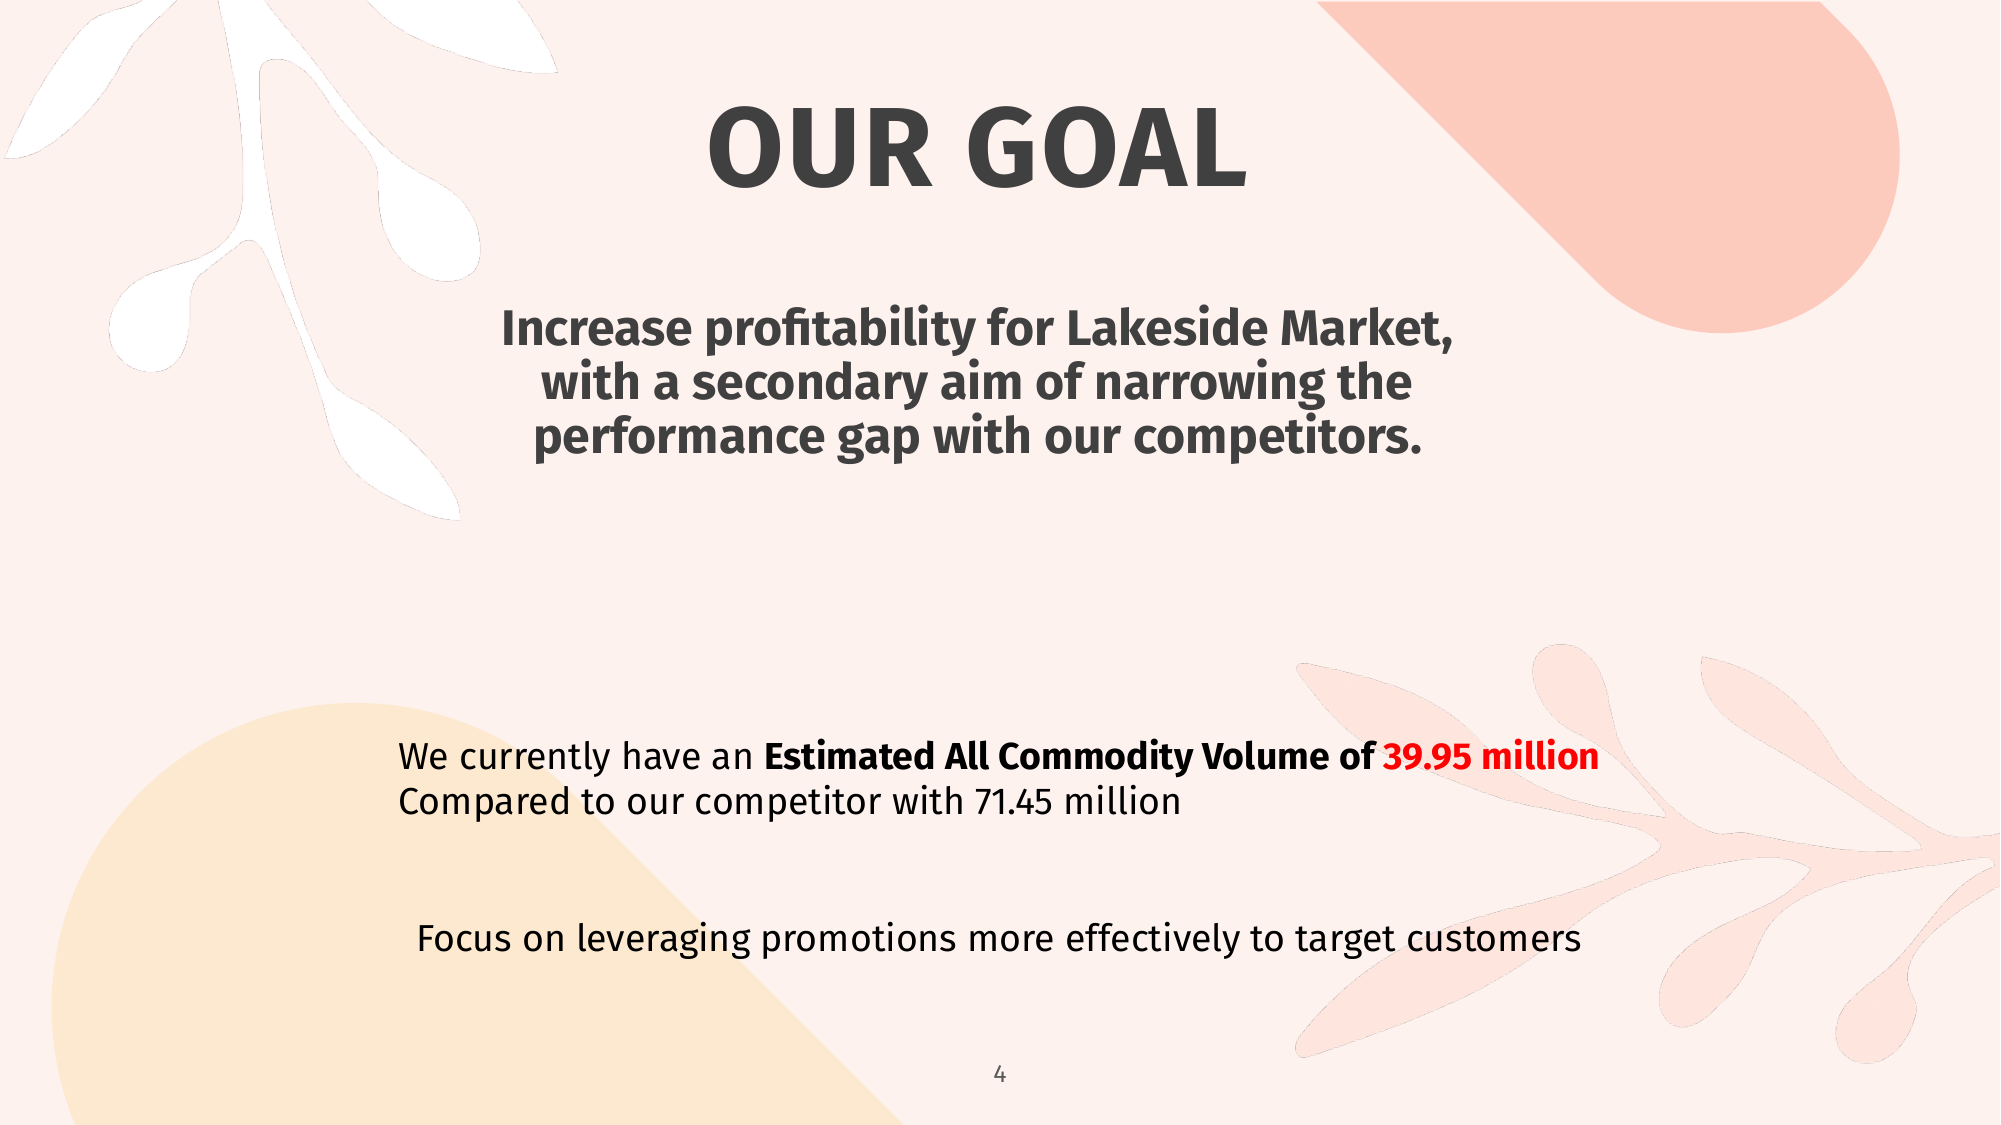

# Our Goal
Increase profitability for Lakeside Market, with a secondary aim of narrowing the performance gap with our competitors.
We currently have an Estimated All Commodity Volume of 39.95 million
Compared to our competitor with 71.45 million
Focus on leveraging promotions more effectively to target customers
4